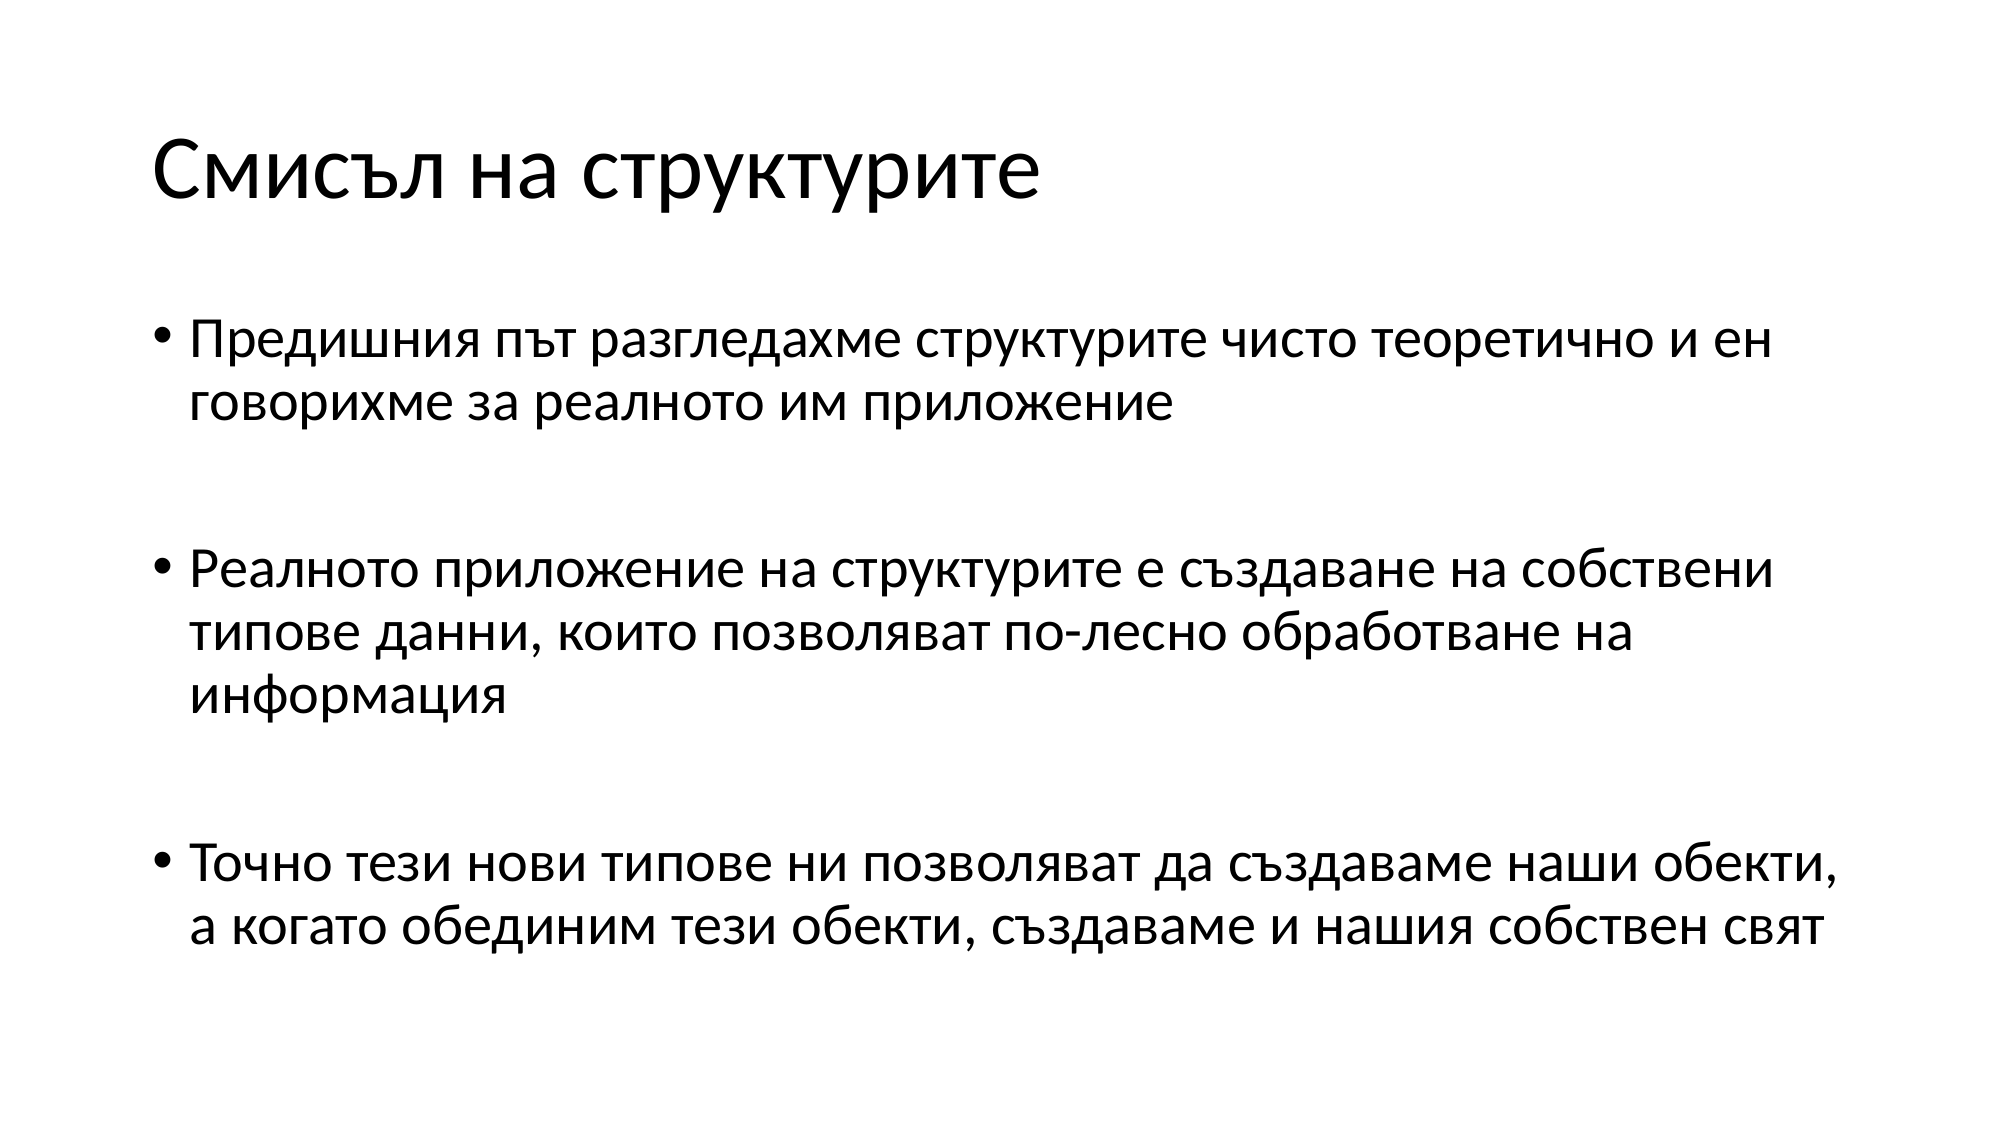

# Смисъл на структурите
Предишния път разгледахме структурите чисто теоретично и ен говорихме за реалното им приложение

Реалното приложение на структурите е създаване на собствени типове данни, които позволяват по-лесно обработване на информация

Точно тези нови типове ни позволяват да създаваме наши обекти, а когато обединим тези обекти, създаваме и нашия собствен свят